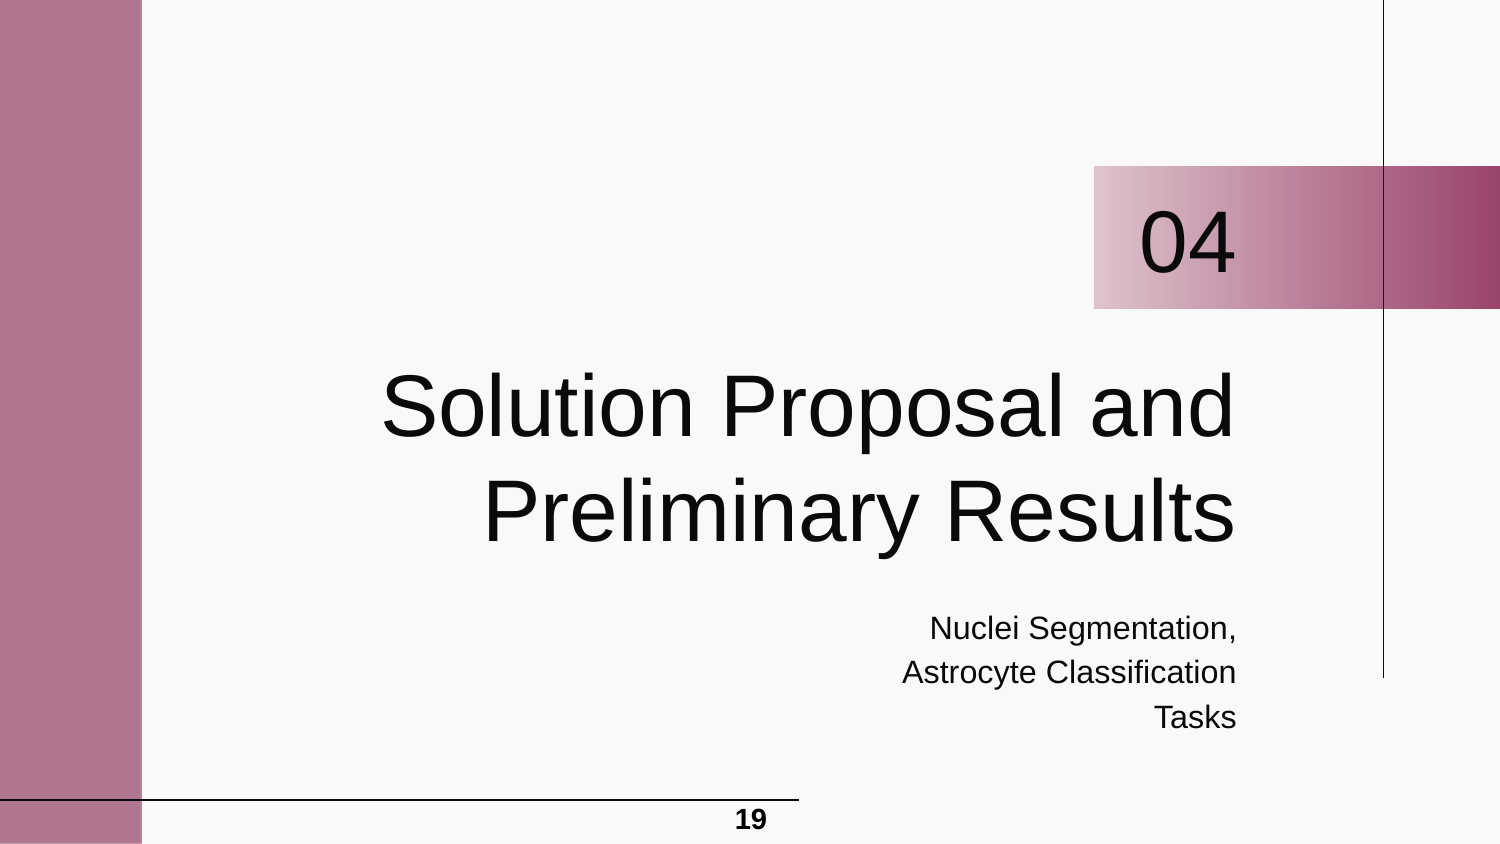

04
# Solution Proposal and Preliminary Results
Nuclei Segmentation, Astrocyte Classification Tasks
19